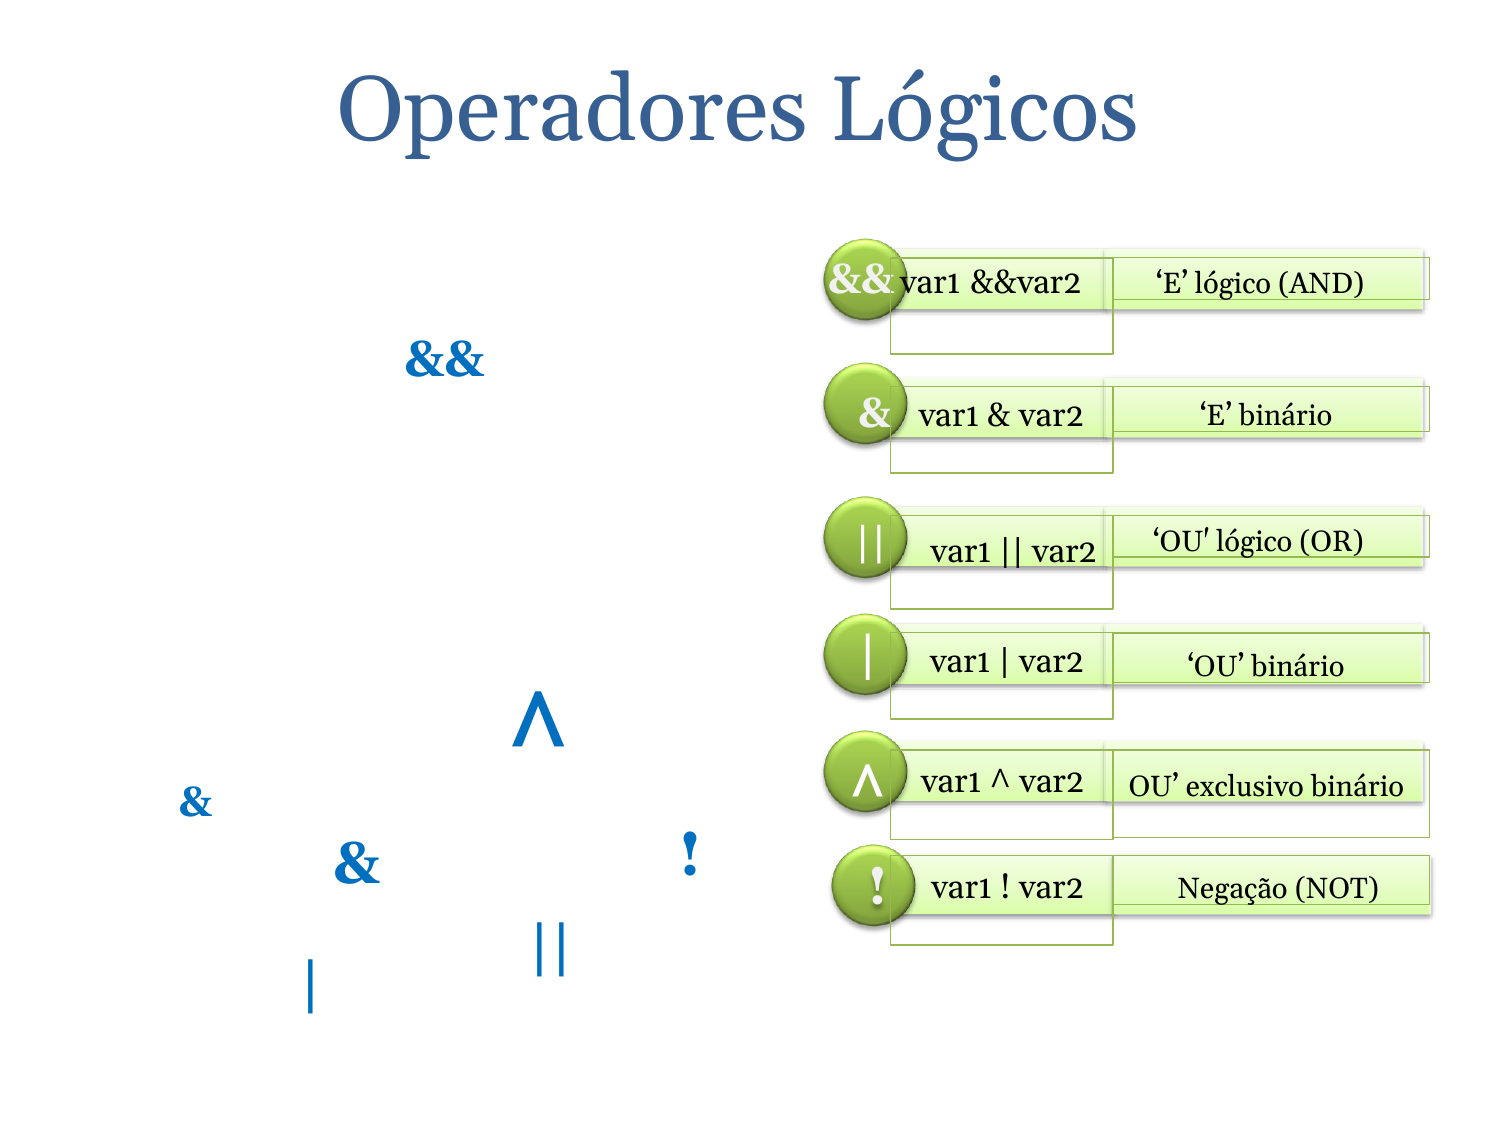

Operadores Lógicos

&&
 var1 &&var2
‘E’ lógico (AND)
&&
&
var1 & var2
‘E’ binário
||
var1 || var2
‘OU' lógico (OR)
|
var1 | var2
‘OU’ binário
^
^
!
var1 ^ var2
OU’ exclusivo binário
&
!
&

var1 ! var2
Negação (NOT)
||
|